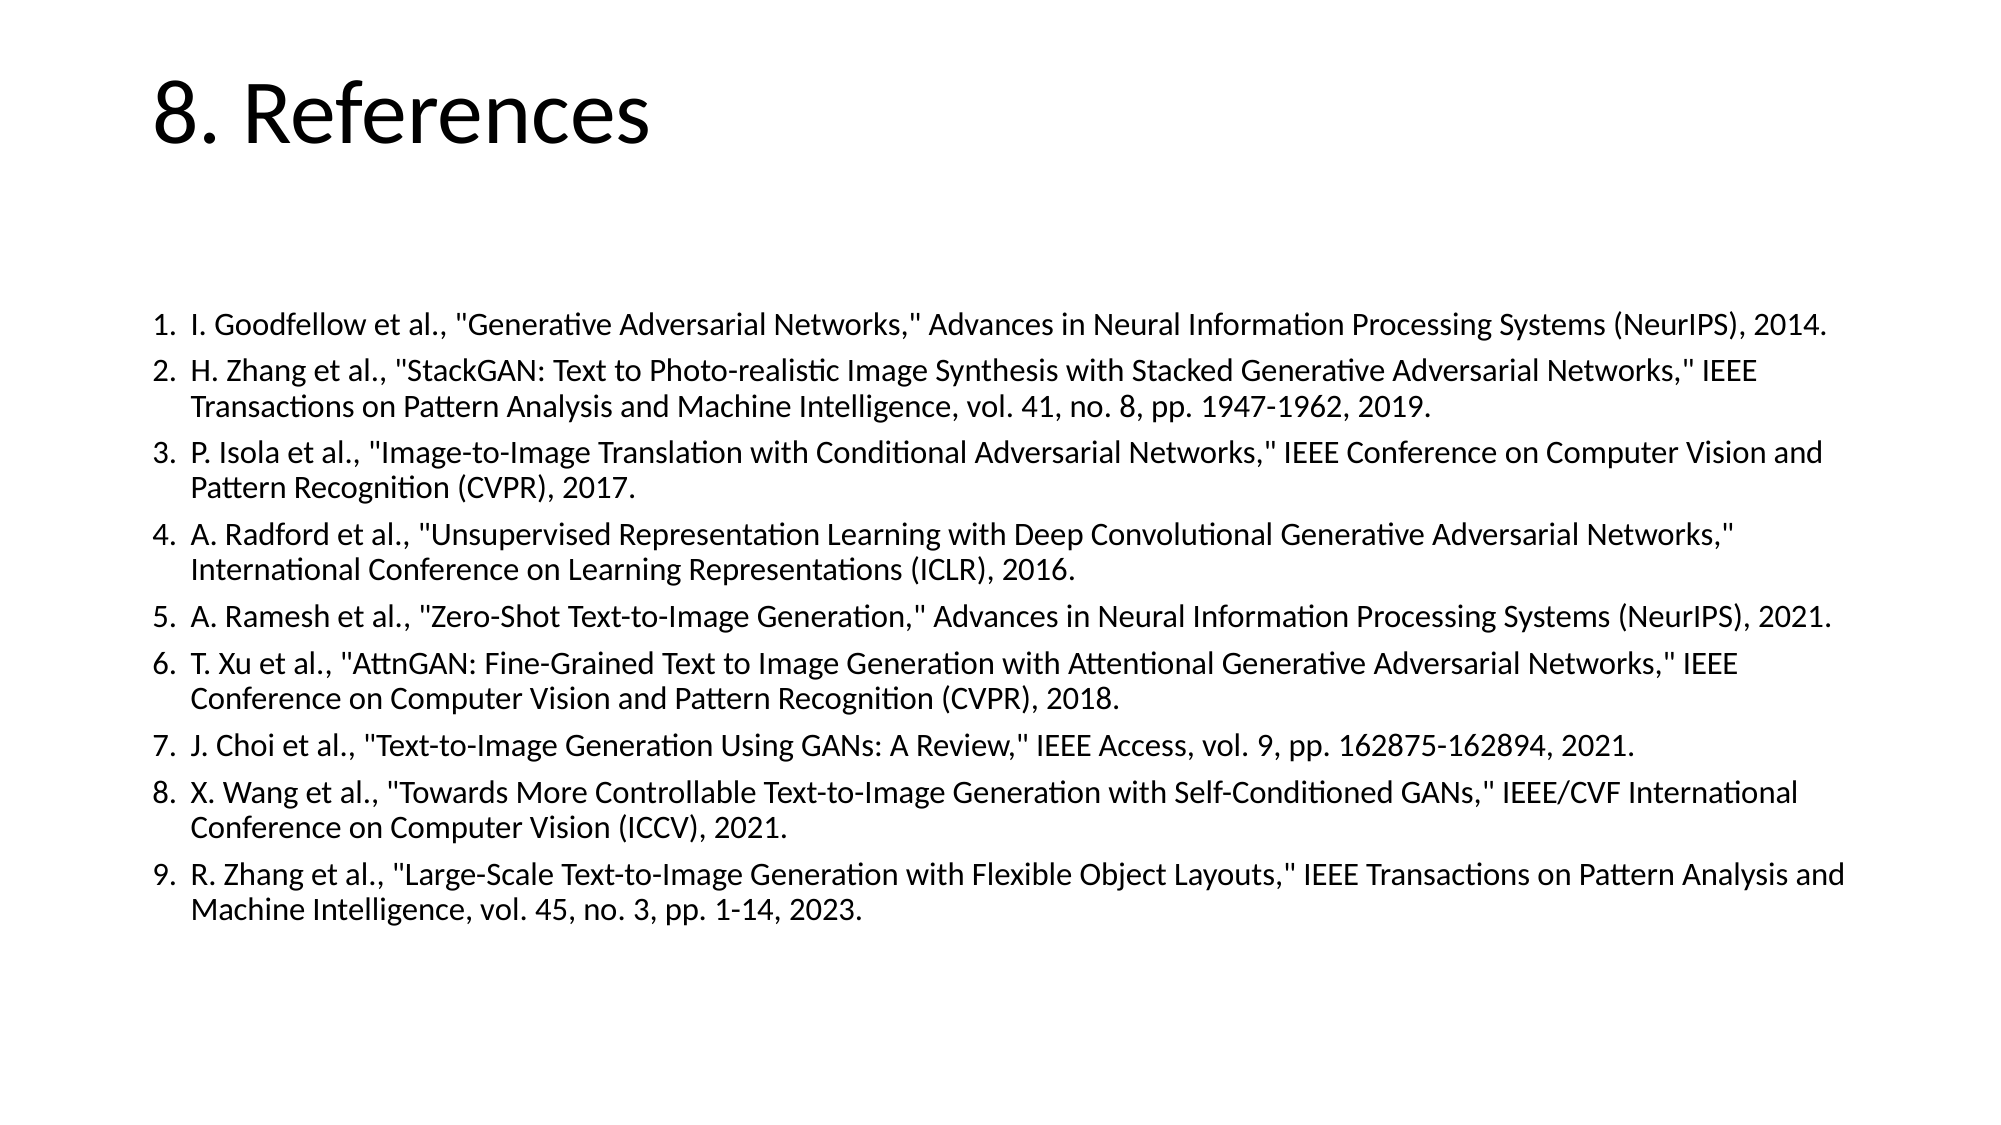

# 8. References
I. Goodfellow et al., "Generative Adversarial Networks," Advances in Neural Information Processing Systems (NeurIPS), 2014.
H. Zhang et al., "StackGAN: Text to Photo-realistic Image Synthesis with Stacked Generative Adversarial Networks," IEEE Transactions on Pattern Analysis and Machine Intelligence, vol. 41, no. 8, pp. 1947-1962, 2019.
P. Isola et al., "Image-to-Image Translation with Conditional Adversarial Networks," IEEE Conference on Computer Vision and Pattern Recognition (CVPR), 2017.
A. Radford et al., "Unsupervised Representation Learning with Deep Convolutional Generative Adversarial Networks," International Conference on Learning Representations (ICLR), 2016.
A. Ramesh et al., "Zero-Shot Text-to-Image Generation," Advances in Neural Information Processing Systems (NeurIPS), 2021.
T. Xu et al., "AttnGAN: Fine-Grained Text to Image Generation with Attentional Generative Adversarial Networks," IEEE Conference on Computer Vision and Pattern Recognition (CVPR), 2018.
J. Choi et al., "Text-to-Image Generation Using GANs: A Review," IEEE Access, vol. 9, pp. 162875-162894, 2021.
X. Wang et al., "Towards More Controllable Text-to-Image Generation with Self-Conditioned GANs," IEEE/CVF International Conference on Computer Vision (ICCV), 2021.
R. Zhang et al., "Large-Scale Text-to-Image Generation with Flexible Object Layouts," IEEE Transactions on Pattern Analysis and Machine Intelligence, vol. 45, no. 3, pp. 1-14, 2023.